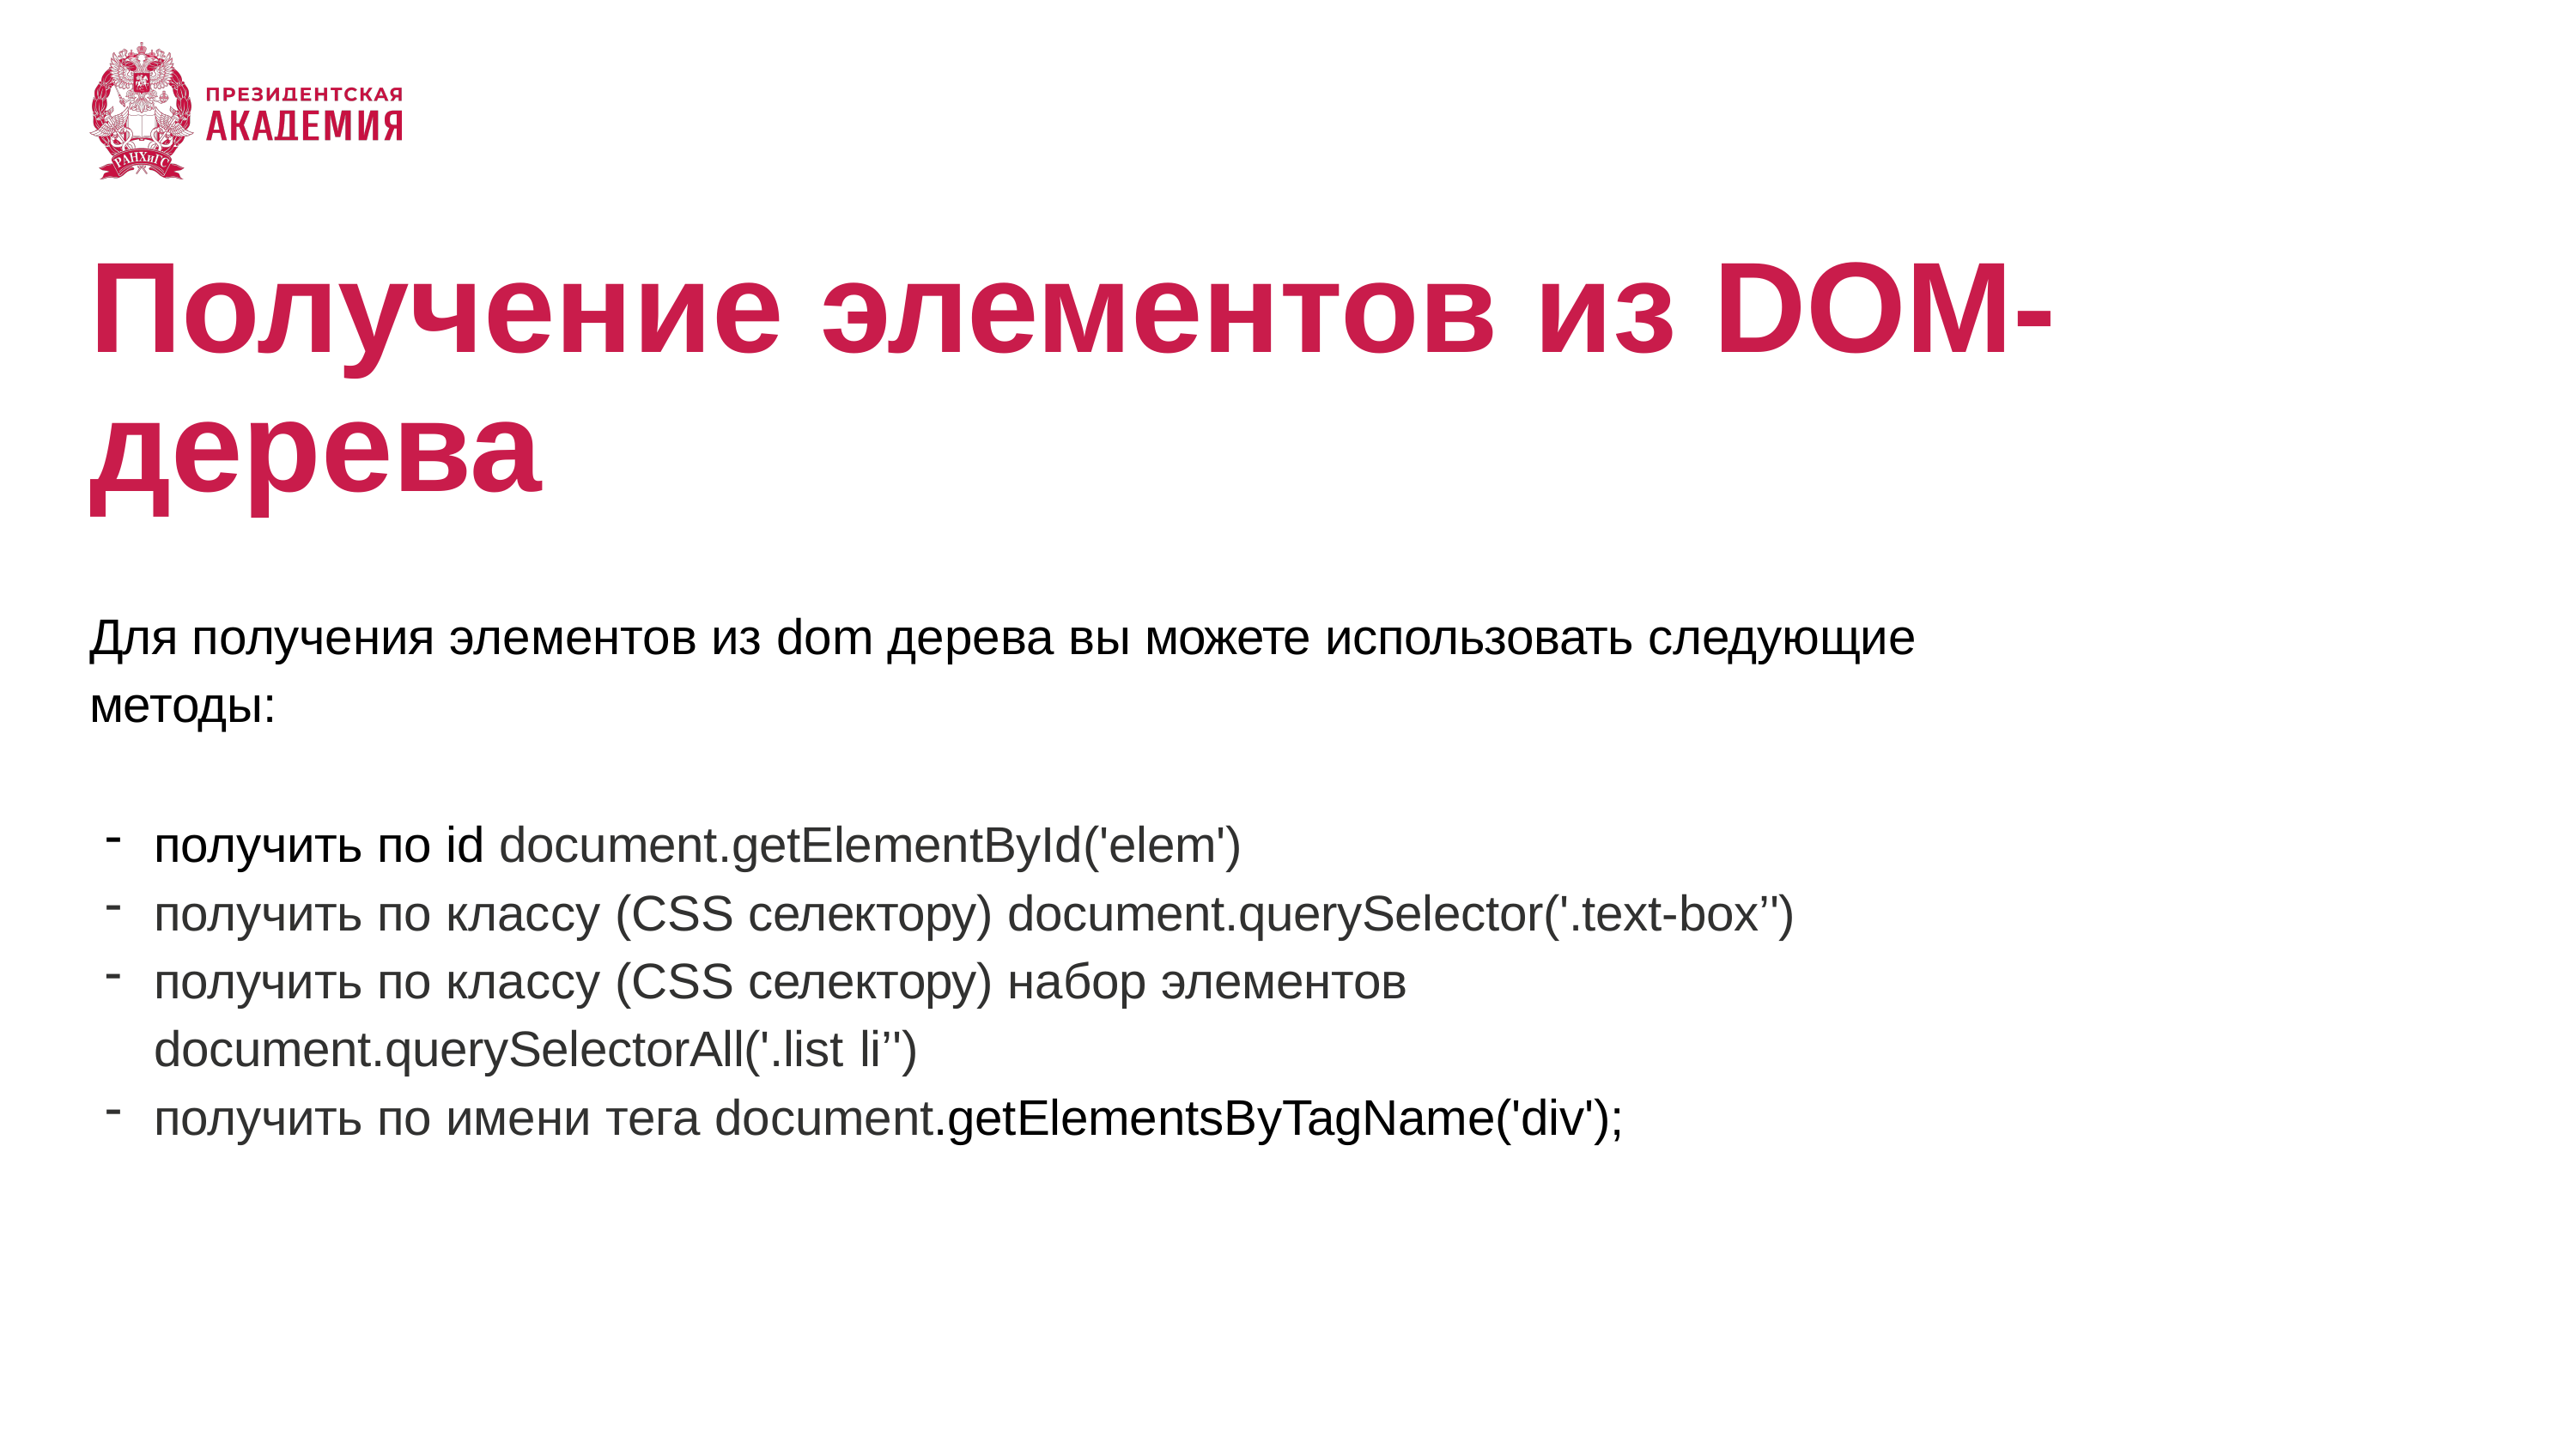

# Получение элементов из DOM- дерева
Для получения элементов из dom дерева вы можете использовать следующие методы:

получить по id document.getElementById('elem')
получить по классу (CSS селектору) document.querySelector('.text-box’')
получить по классу (CSS селектору) набор элементов document.querySelectorAll('.list li’')
получить по имени тега document.getElementsByTagName('div');